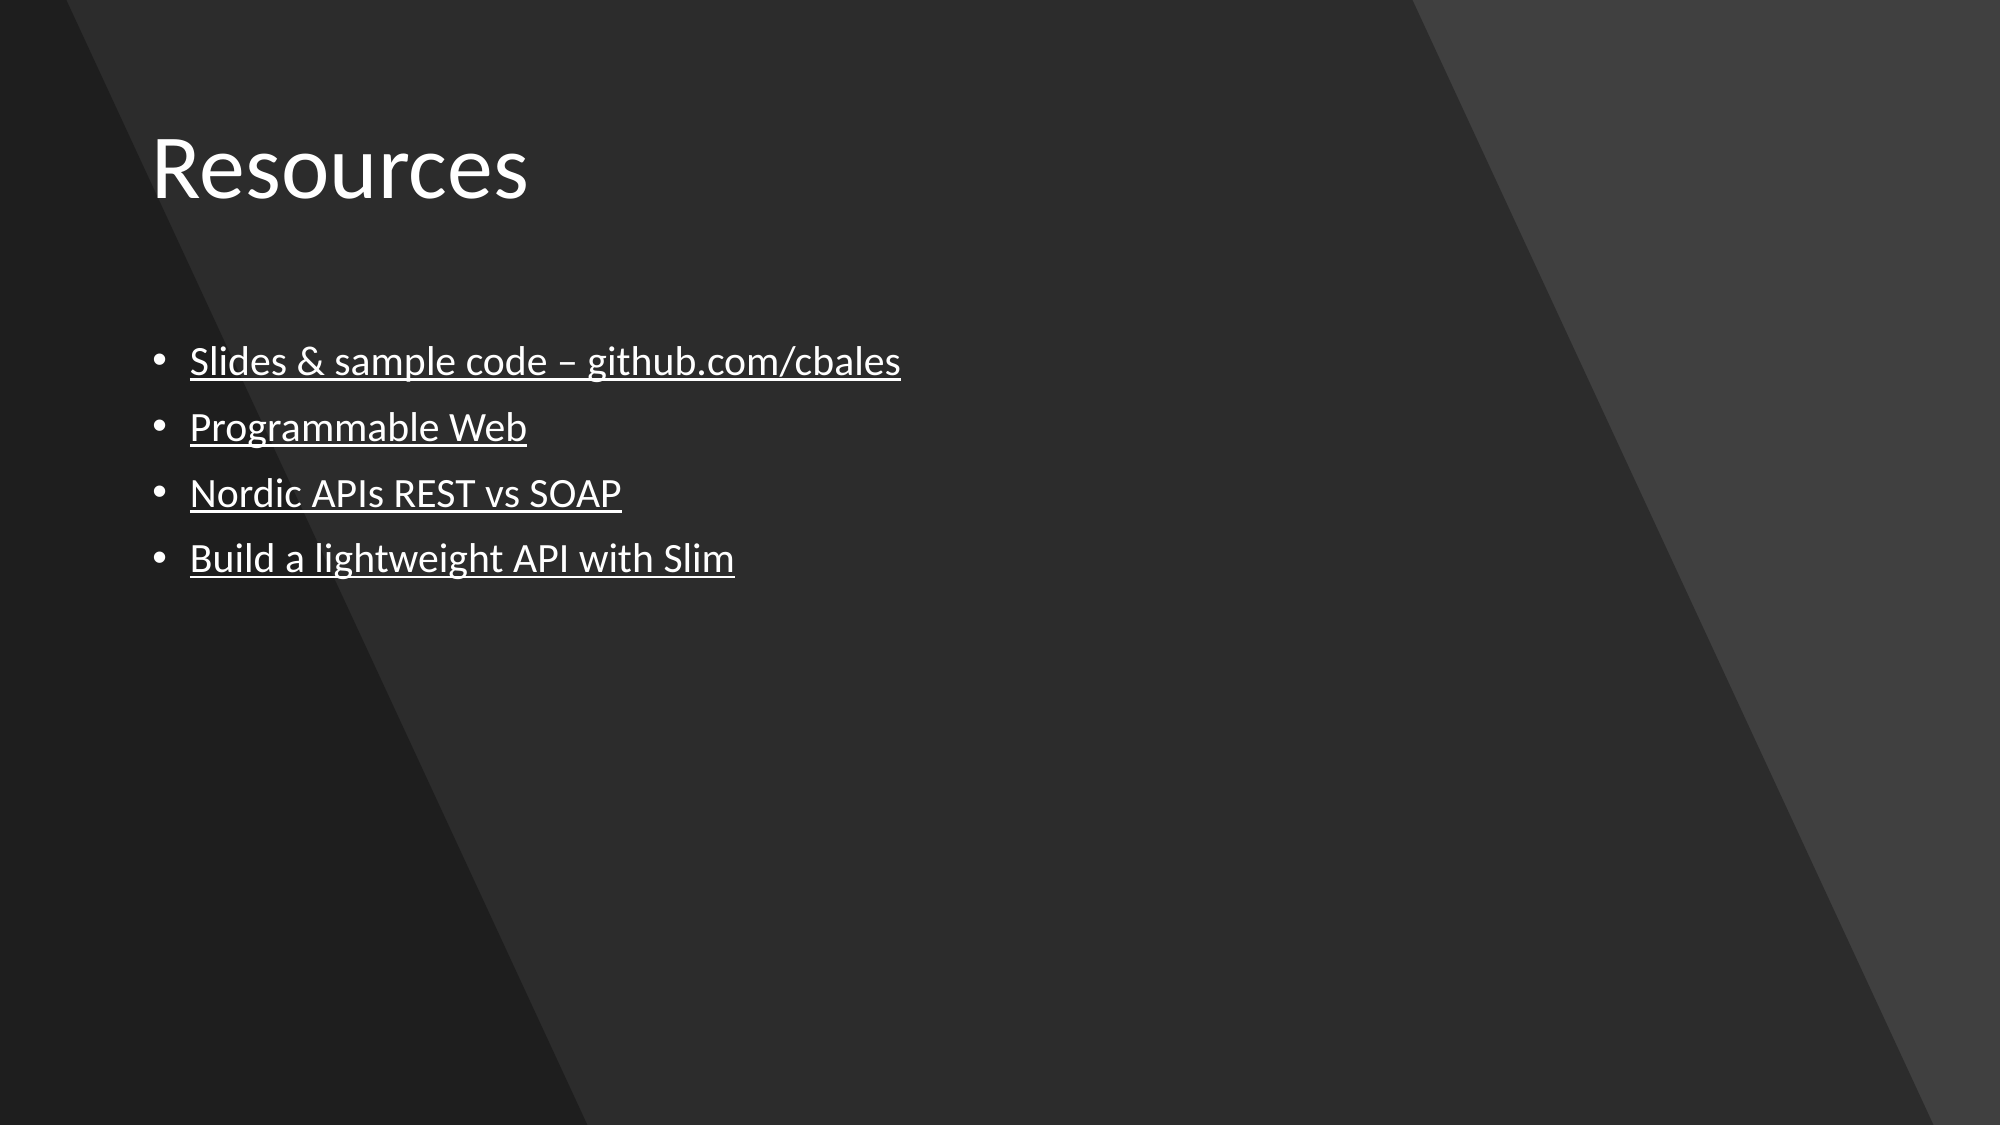

# Resources
Slides & sample code – github.com/cbales
Programmable Web
Nordic APIs REST vs SOAP
Build a lightweight API with Slim